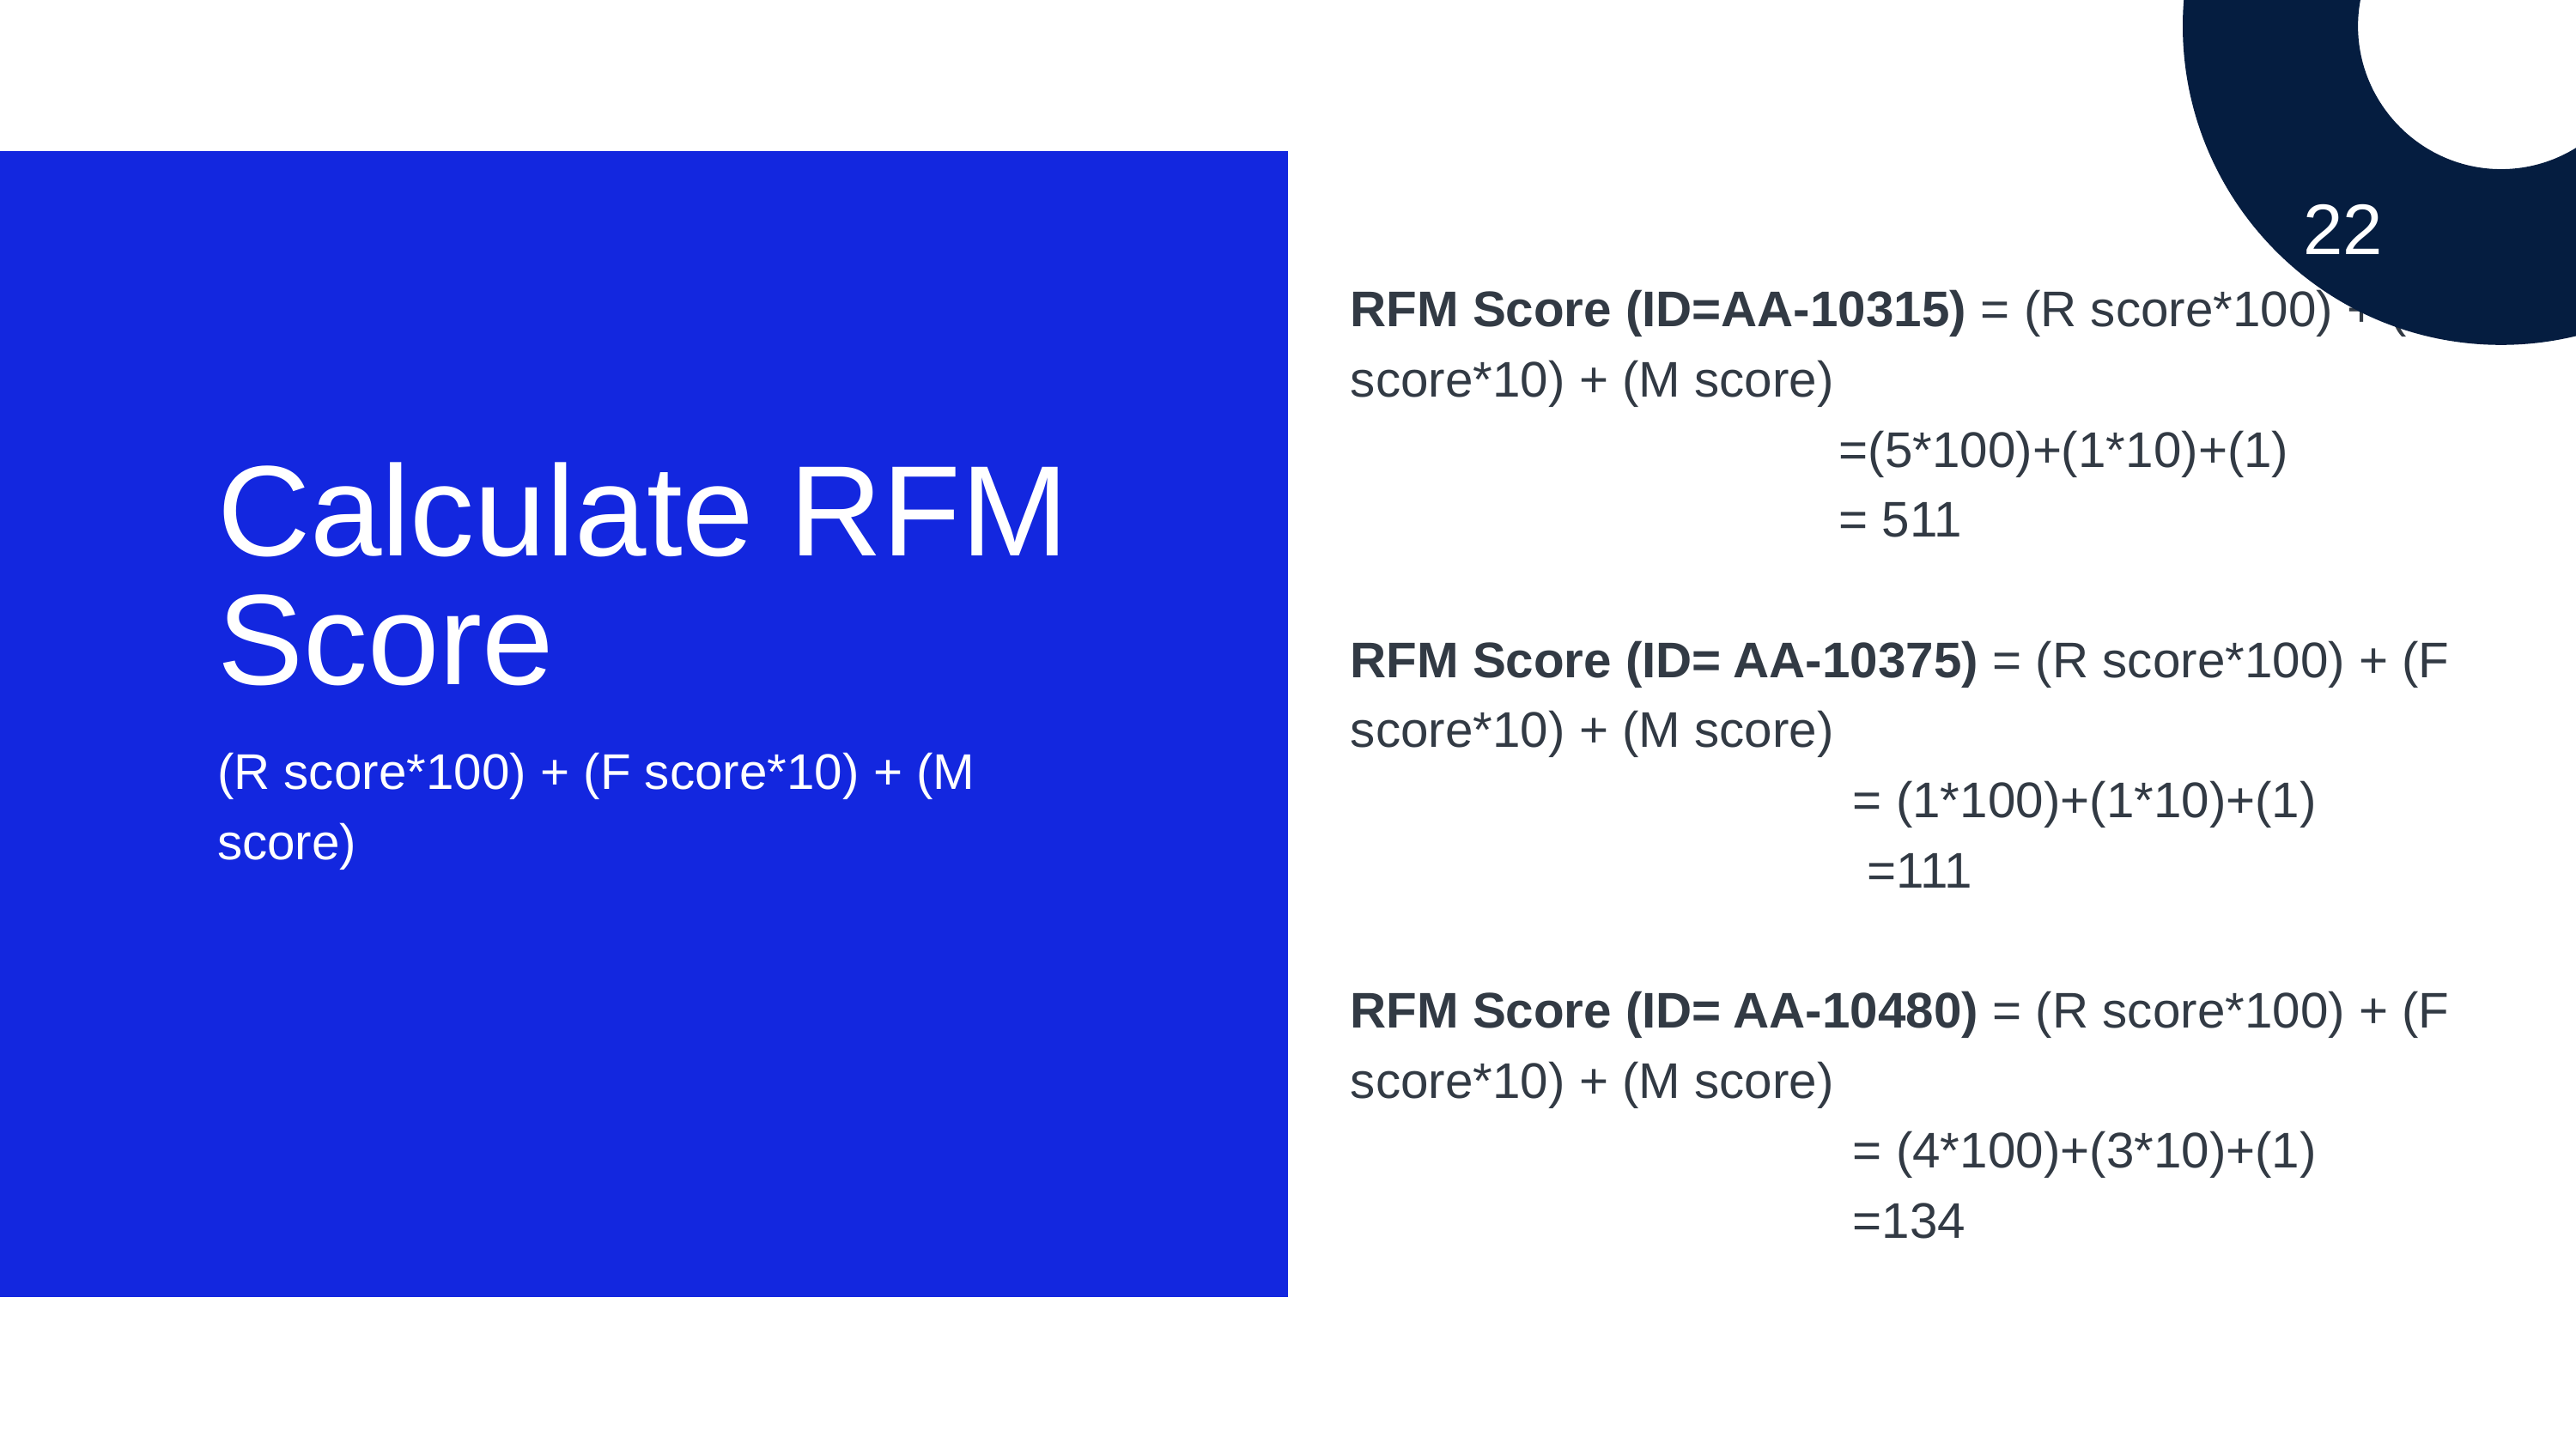

22
RFM Score (ID=AA-10315) = (R score*100) + (F score*10) + (M score)
                                   =(5*100)+(1*10)+(1)
                                   = 511

RFM Score (ID= AA-10375) = (R score*100) + (F score*10) + (M score)
                                    = (1*100)+(1*10)+(1)
                                     =111

RFM Score (ID= AA-10480) = (R score*100) + (F score*10) + (M score)
                                    = (4*100)+(3*10)+(1)
                                    =134

Calculate RFM Score
(R score*100) + (F score*10) + (M score)